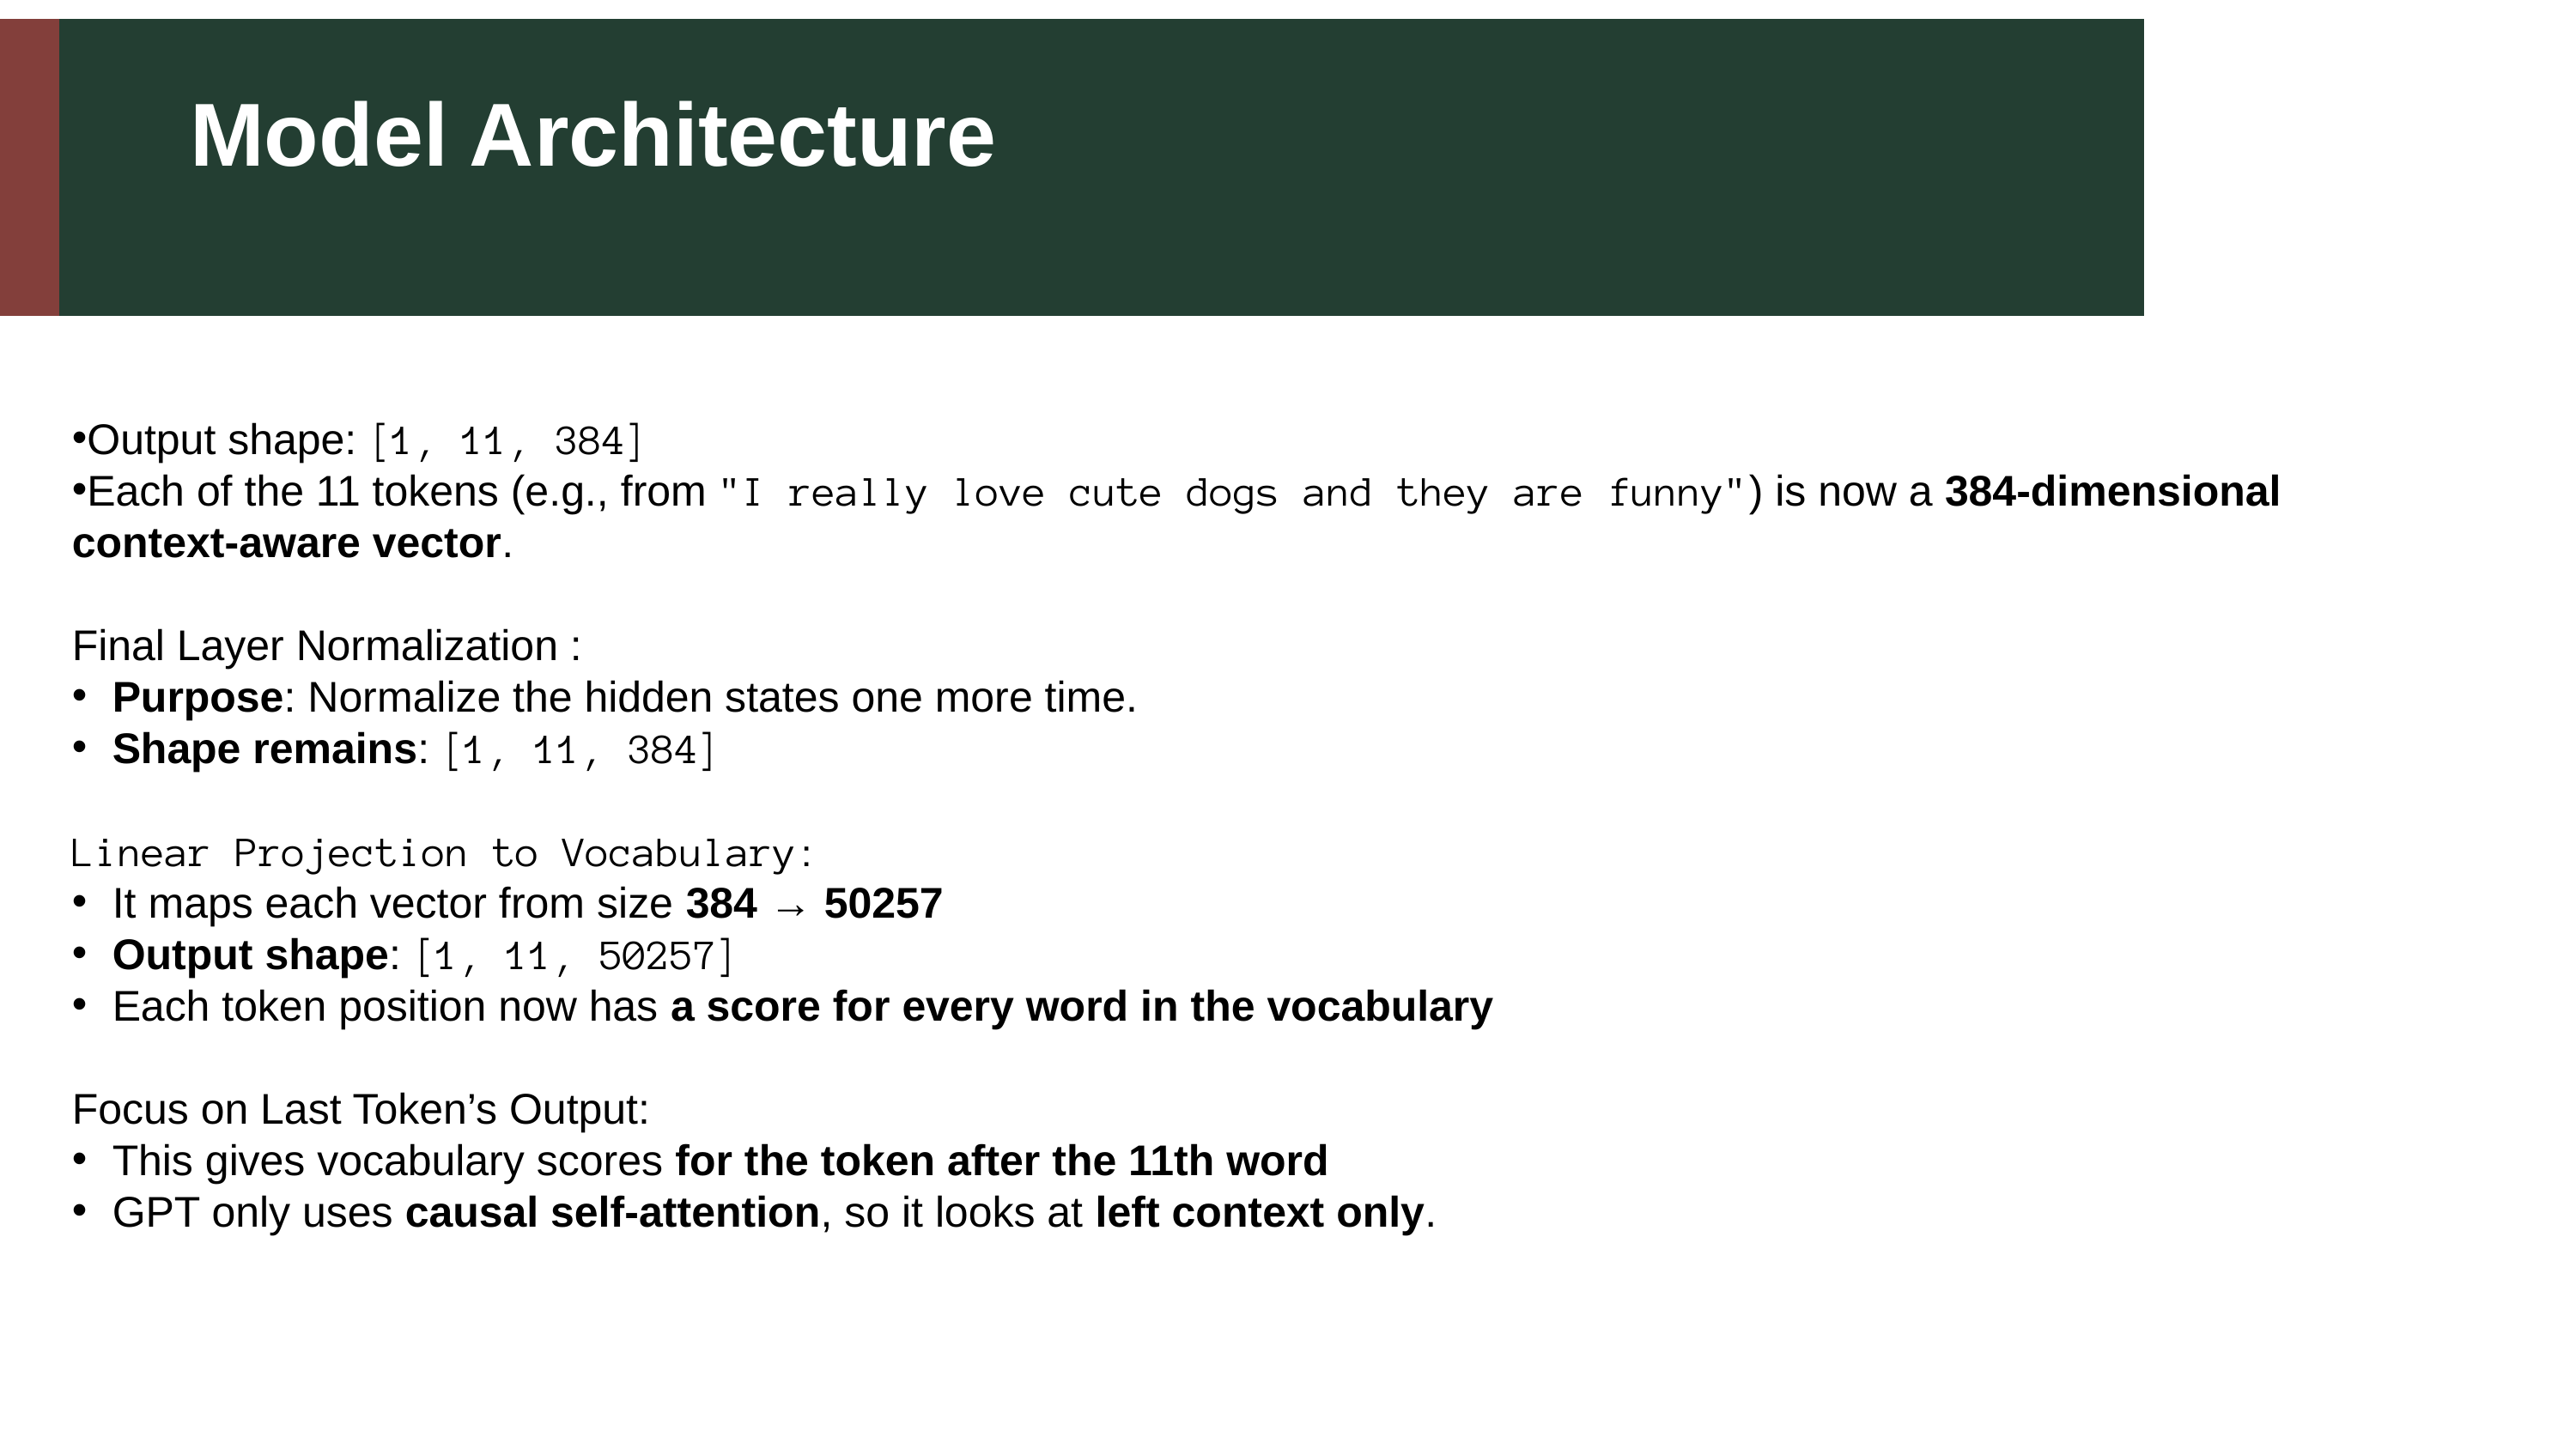

Model Architecture
Output shape: [1, 11, 384]
Each of the 11 tokens (e.g., from "I really love cute dogs and they are funny") is now a 384-dimensional context-aware vector.

Final Layer Normalization :
Purpose: Normalize the hidden states one more time.
Shape remains: [1, 11, 384]

Linear Projection to Vocabulary:
It maps each vector from size 384 → 50257
Output shape: [1, 11, 50257]
Each token position now has a score for every word in the vocabulary

Focus on Last Token’s Output:
This gives vocabulary scores for the token after the 11th word
GPT only uses causal self-attention, so it looks at left context only.